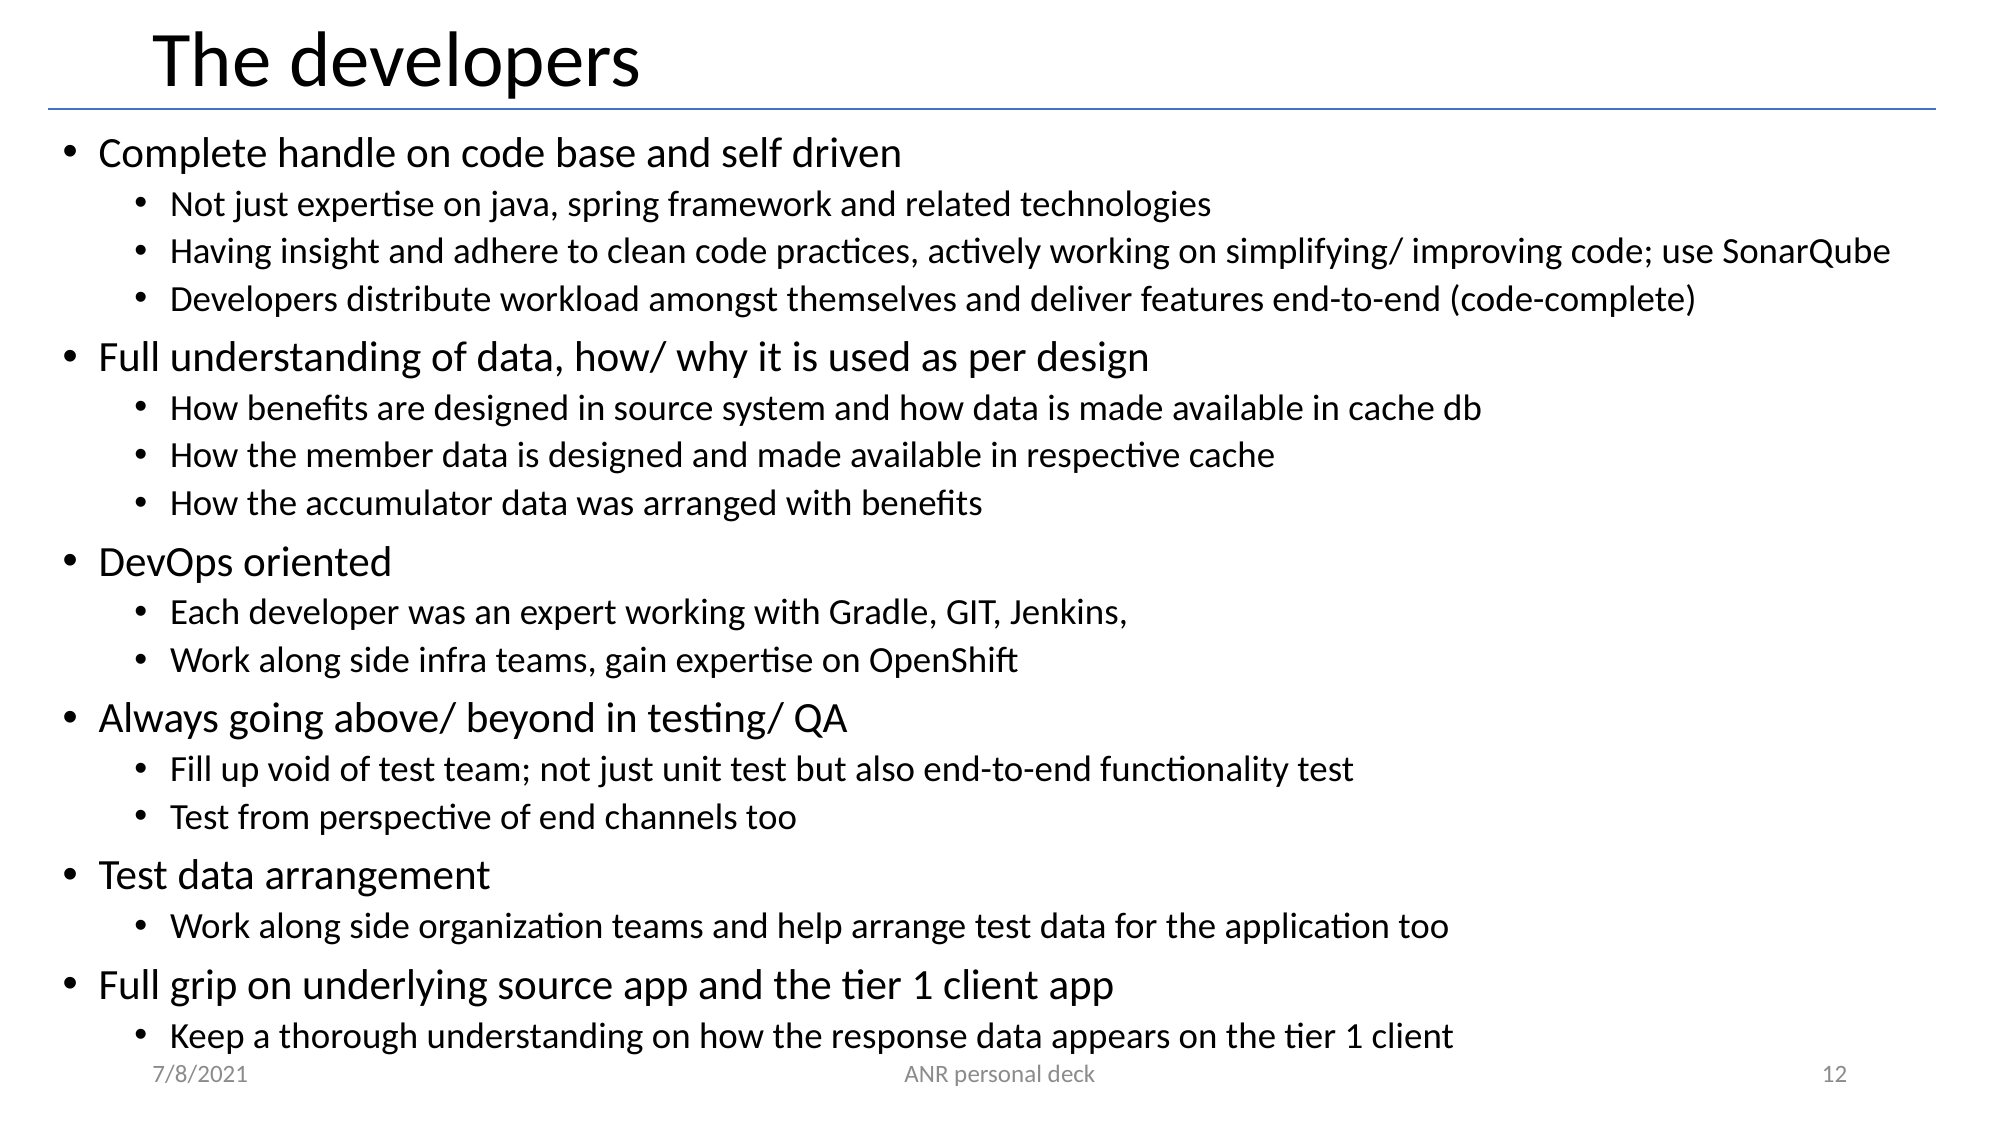

# The developers
Complete handle on code base and self driven
Not just expertise on java, spring framework and related technologies
Having insight and adhere to clean code practices, actively working on simplifying/ improving code; use SonarQube
Developers distribute workload amongst themselves and deliver features end-to-end (code-complete)
Full understanding of data, how/ why it is used as per design
How benefits are designed in source system and how data is made available in cache db
How the member data is designed and made available in respective cache
How the accumulator data was arranged with benefits
DevOps oriented
Each developer was an expert working with Gradle, GIT, Jenkins,
Work along side infra teams, gain expertise on OpenShift
Always going above/ beyond in testing/ QA
Fill up void of test team; not just unit test but also end-to-end functionality test
Test from perspective of end channels too
Test data arrangement
Work along side organization teams and help arrange test data for the application too
Full grip on underlying source app and the tier 1 client app
Keep a thorough understanding on how the response data appears on the tier 1 client

7/8/2021
ANR personal deck
12